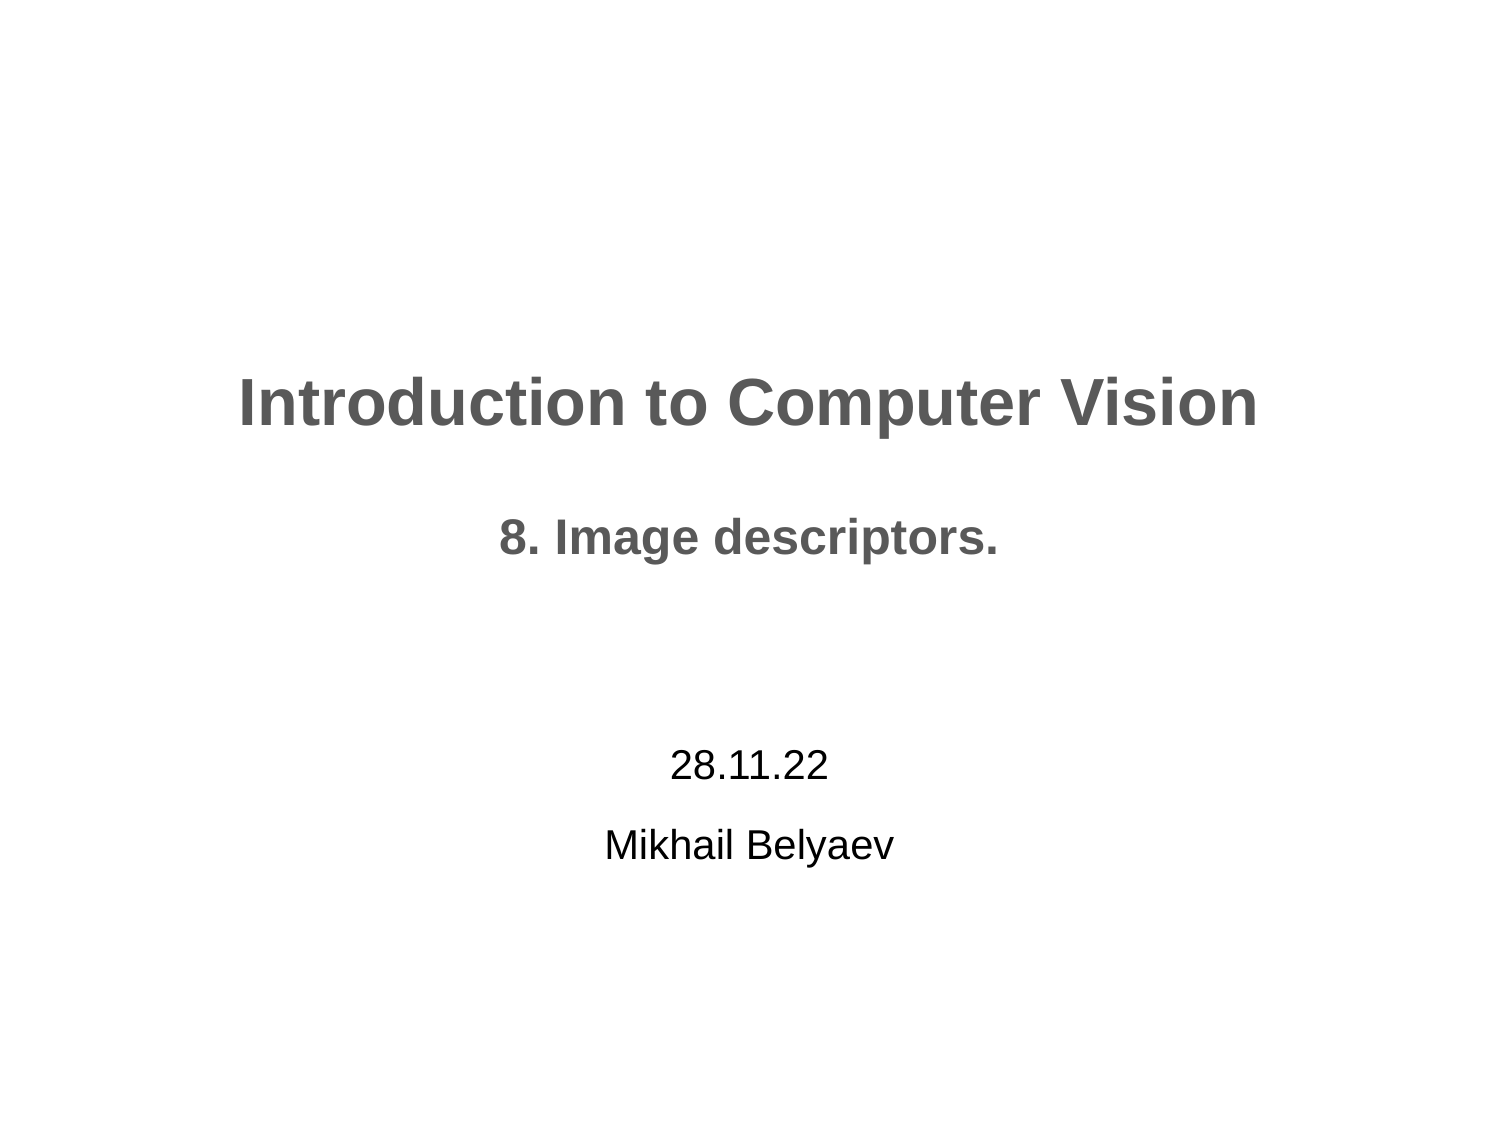

Introduction to Computer Vision

8. Image descriptors.

28.11.22
Mikhail Belyaev